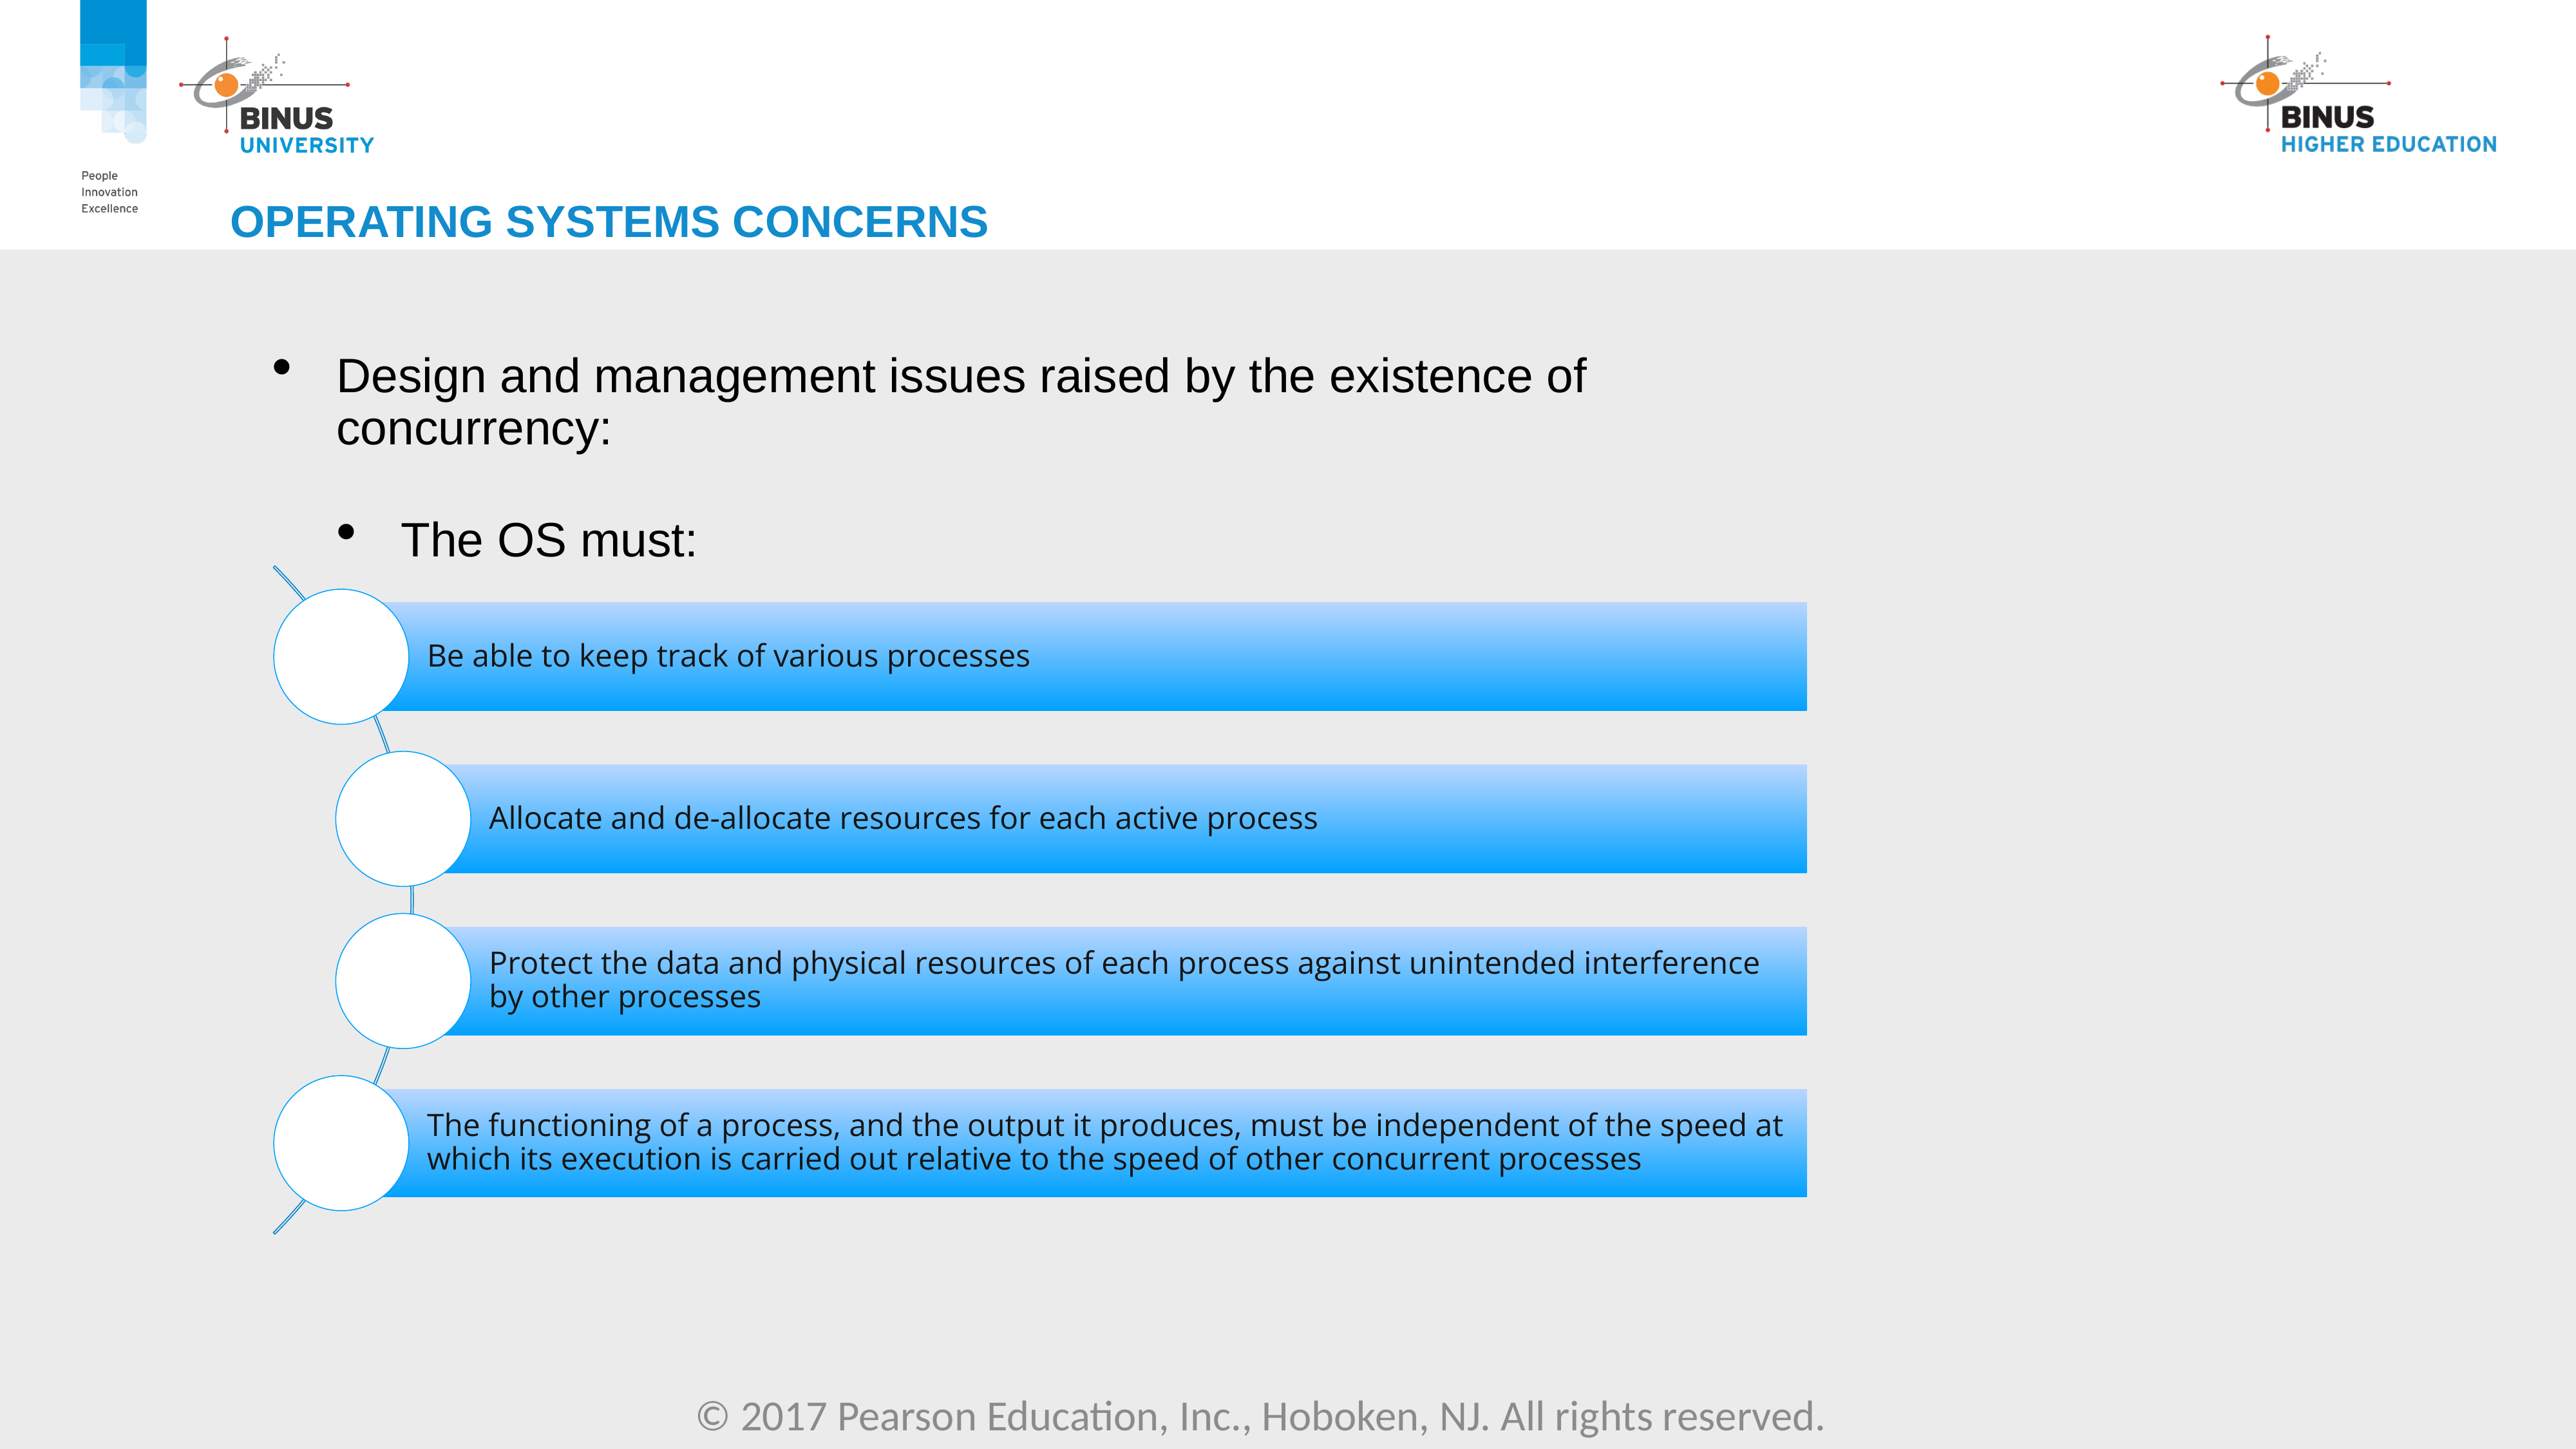

# Operating systems concerns

Design and management issues raised by the existence of concurrency:
The OS must:
Be able to keep track of various processes
Allocate and de-allocate resources for each active process
Protect the data and physical resources of each process against unintended interference by other processes
The functioning of a process, and the output it produces, must be independent of the speed at which its execution is carried out relative to the speed of other concurrent processes
© 2017 Pearson Education, Inc., Hoboken, NJ. All rights reserved.